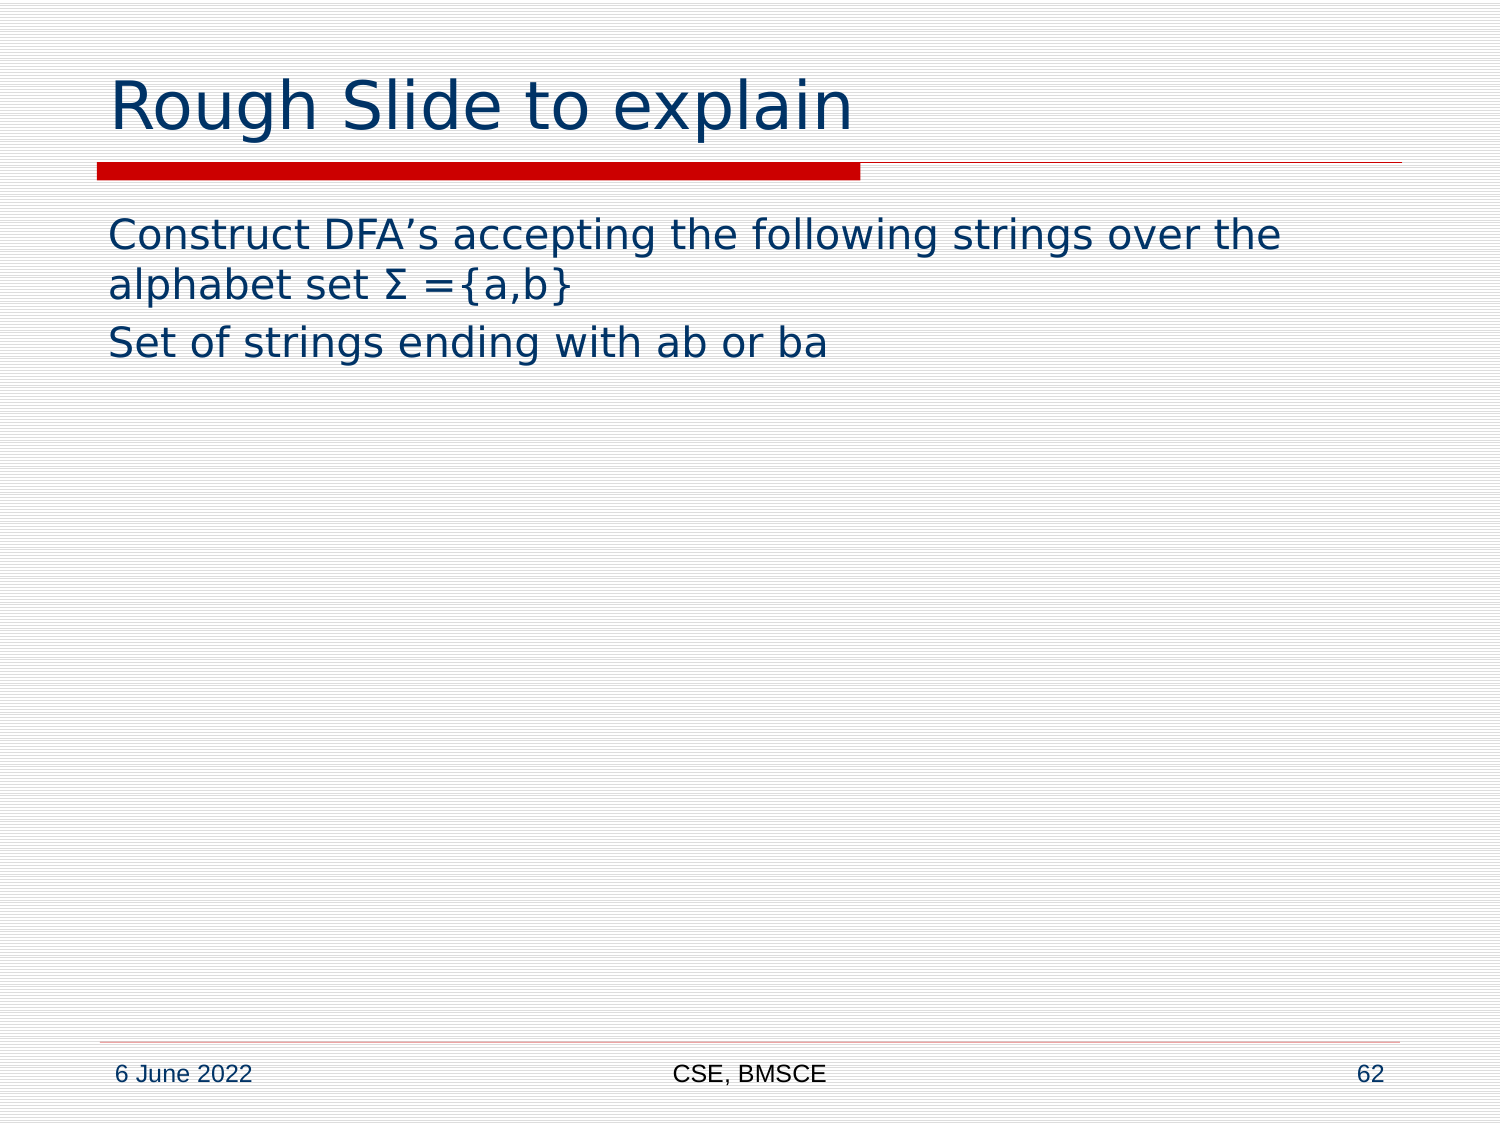

# Rough Slide to explain
Construct DFA’s accepting the following strings over the alphabet set Σ ={a,b}
Set of strings ending with ab or ba
CSE, BMSCE
62
6 June 2022